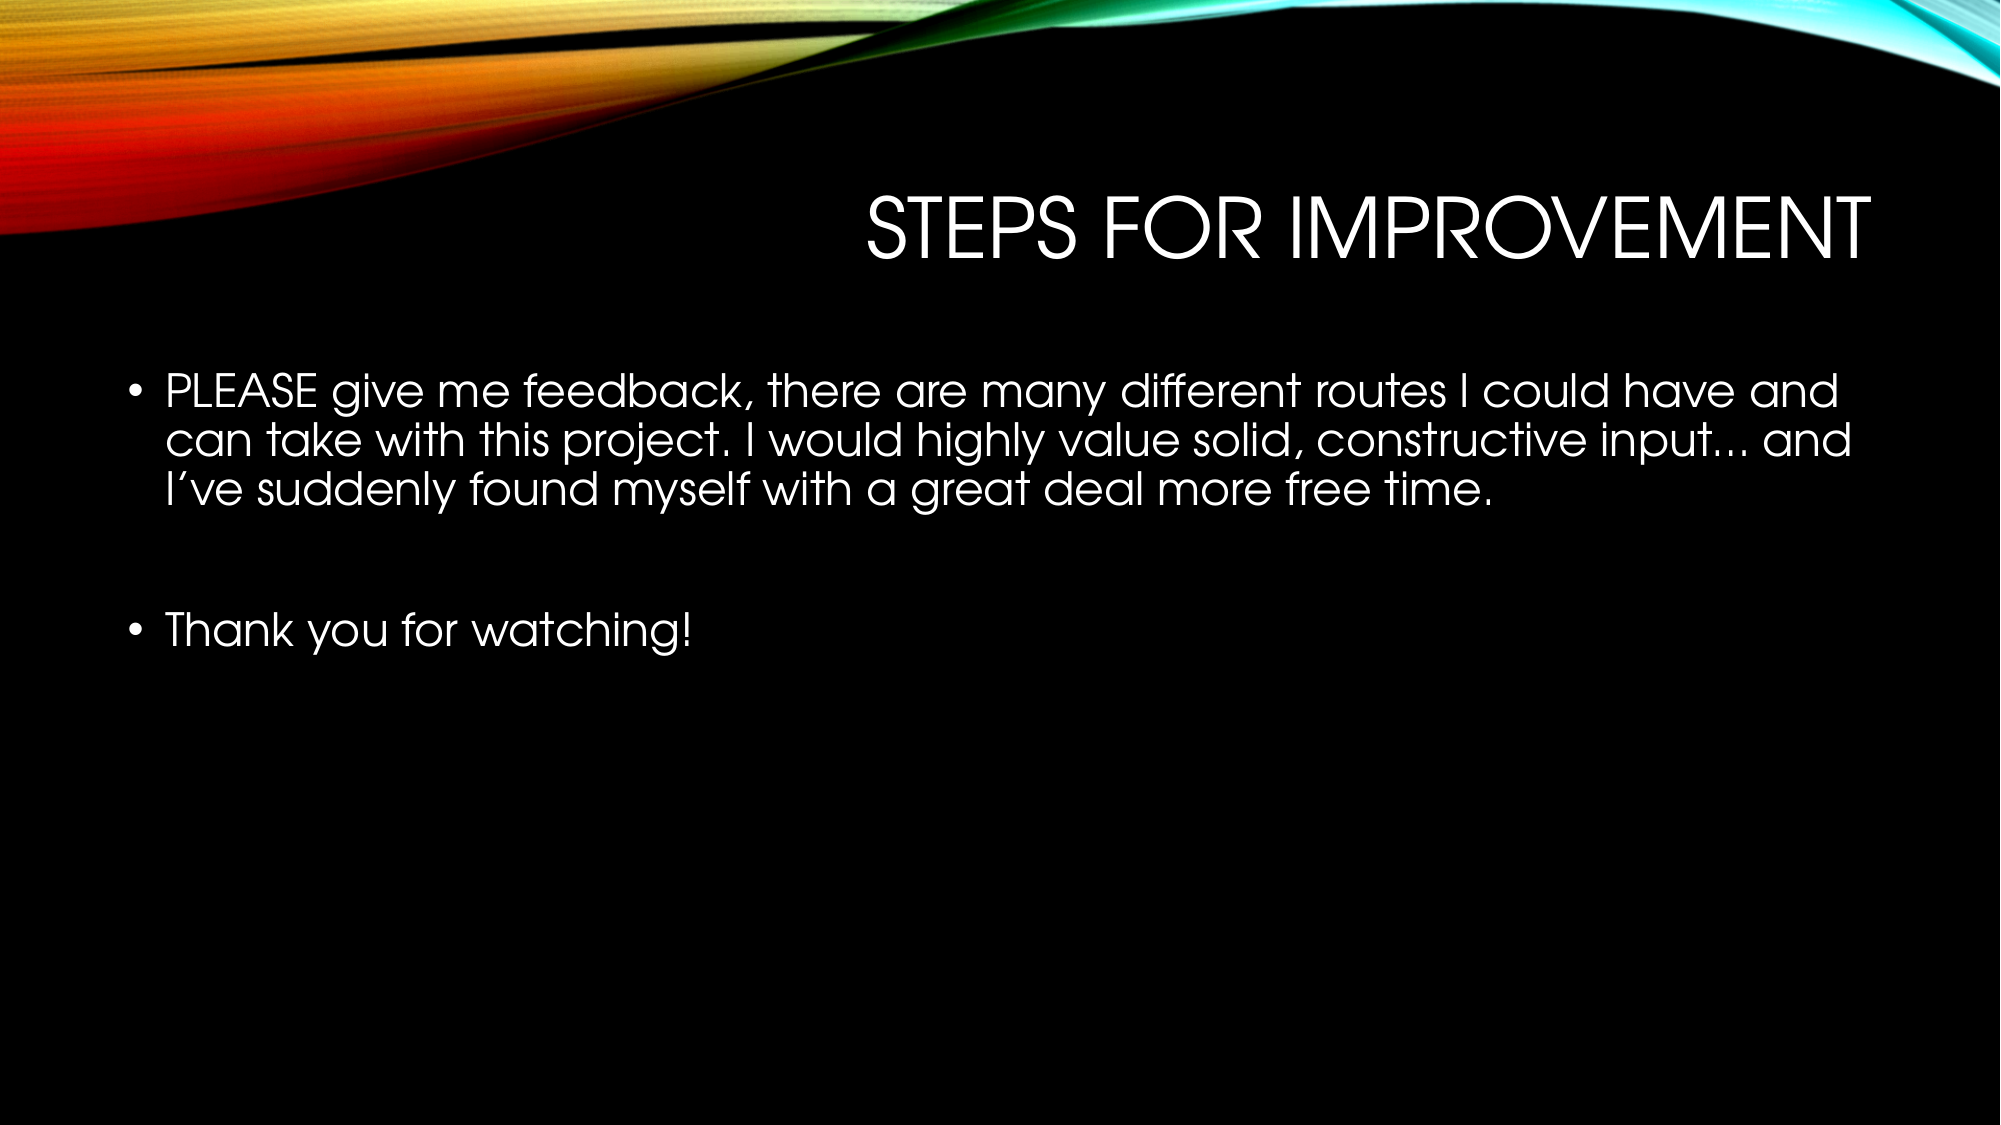

# Steps for Improvement
PLEASE give me feedback, there are many different routes I could have and can take with this project. I would highly value solid, constructive input… and I’ve suddenly found myself with a great deal more free time.

Thank you for watching!